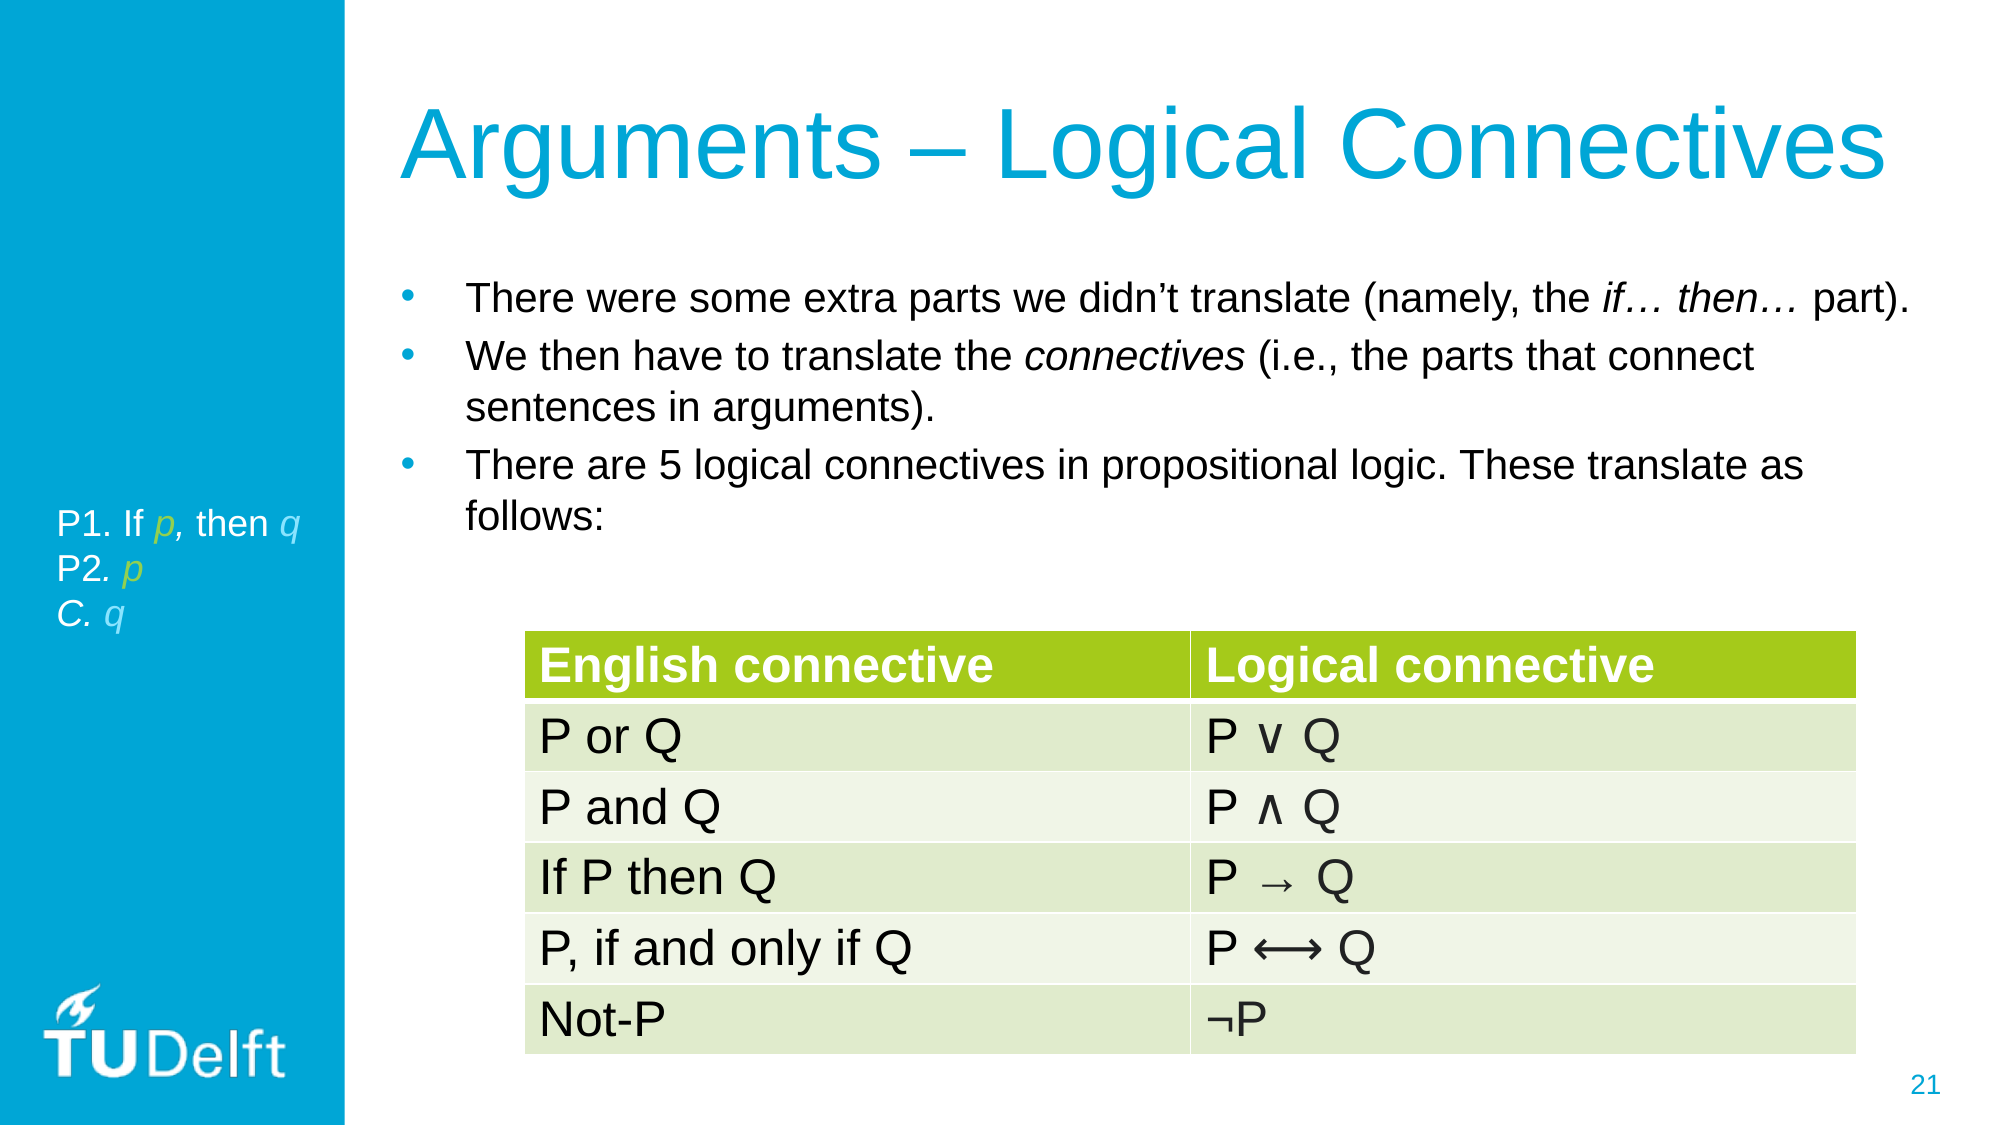

# Arguments – Logical Connectives
There were some extra parts we didn’t translate (namely, the if… then… part).
We then have to translate the connectives (i.e., the parts that connect sentences in arguments).
There are 5 logical connectives in propositional logic. These translate as follows:
P1. If p, then q
P2. p
C. q

| English connective | Logical connective |
| --- | --- |
| P or Q | P ∨ Q |
| P and Q | P ∧ Q |
| If P then Q | P → Q |
| P, if and only if Q | P ⟷ Q |
| Not-P | ¬P |